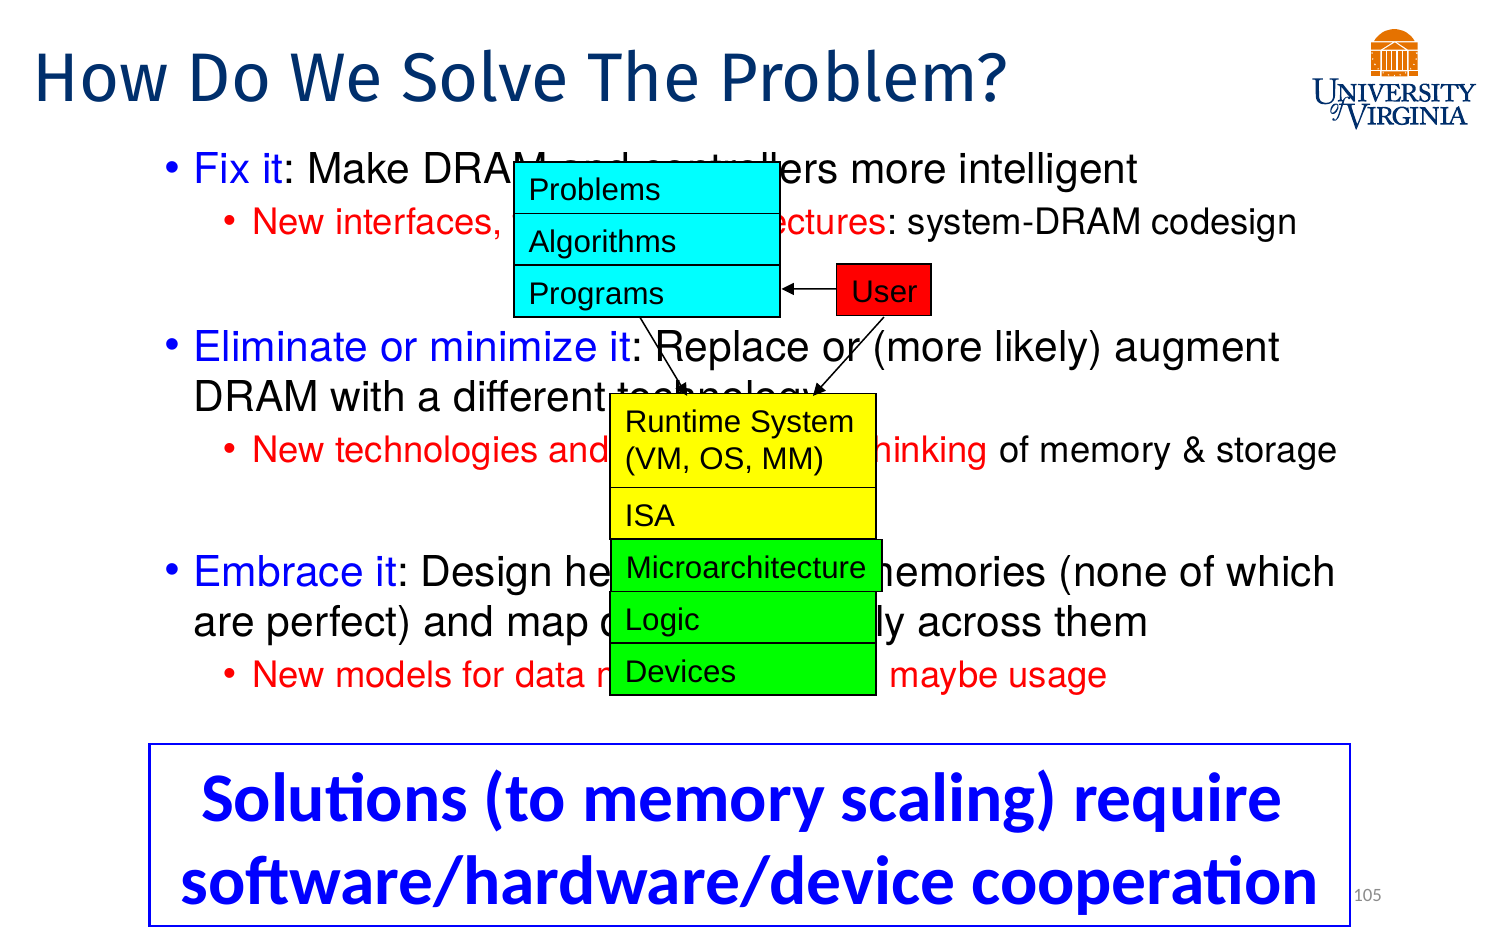

# How Do We Solve The Problem?
Fix it: Make DRAM and controllers more intelligent
New interfaces, functions, architectures: system-DRAM codesign

Eliminate or minimize it: Replace or (more likely) augment DRAM with a different technology
New technologies and system-wide rethinking of memory & storage

Embrace it: Design heterogeneous memories (none of which are perfect) and map data intelligently across them
New models for data management and maybe usage

…

Problems
Algorithms
User
Programs

Runtime System
(VM, OS, MM)
ISA
Microarchitecture
Logic
Devices
Solutions (to memory scaling) require
software/hardware/device cooperation
105